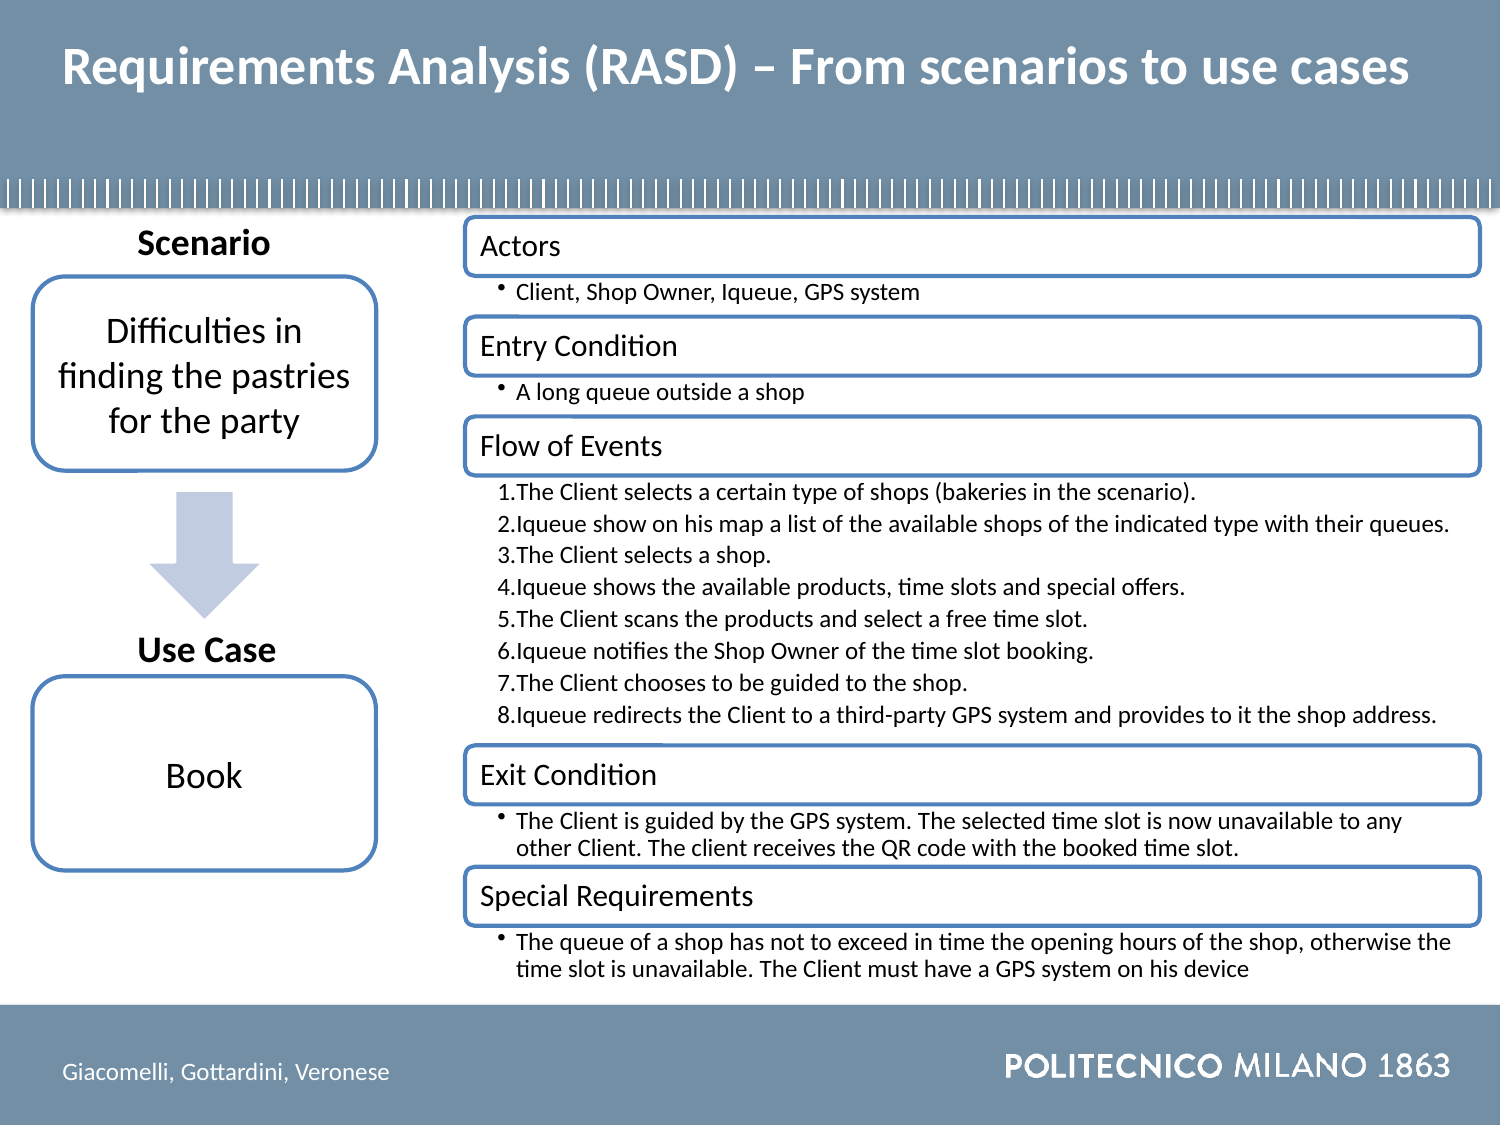

# Requirements Analysis (RASD) – From scenarios to use cases

Scenario
Actors
Client, Shop Owner, Iqueue, GPS system
Entry Condition
A long queue outside a shop
Flow of Events
The Client selects a certain type of shops (bakeries in the scenario).
Iqueue show on his map a list of the available shops of the indicated type with their queues.
The Client selects a shop.
Iqueue shows the available products, time slots and special offers.
The Client scans the products and select a free time slot.
Iqueue notifies the Shop Owner of the time slot booking.
The Client chooses to be guided to the shop.
Iqueue redirects the Client to a third-party GPS system and provides to it the shop address.
Exit Condition
The Client is guided by the GPS system. The selected time slot is now unavailable to any other Client. The client receives the QR code with the booked time slot.
Special Requirements
The queue of a shop has not to exceed in time the opening hours of the shop, otherwise the time slot is unavailable. The Client must have a GPS system on his device
Difficulties in finding the pastries for the party

Use Case
Book
Giacomelli, Gottardini, Veronese